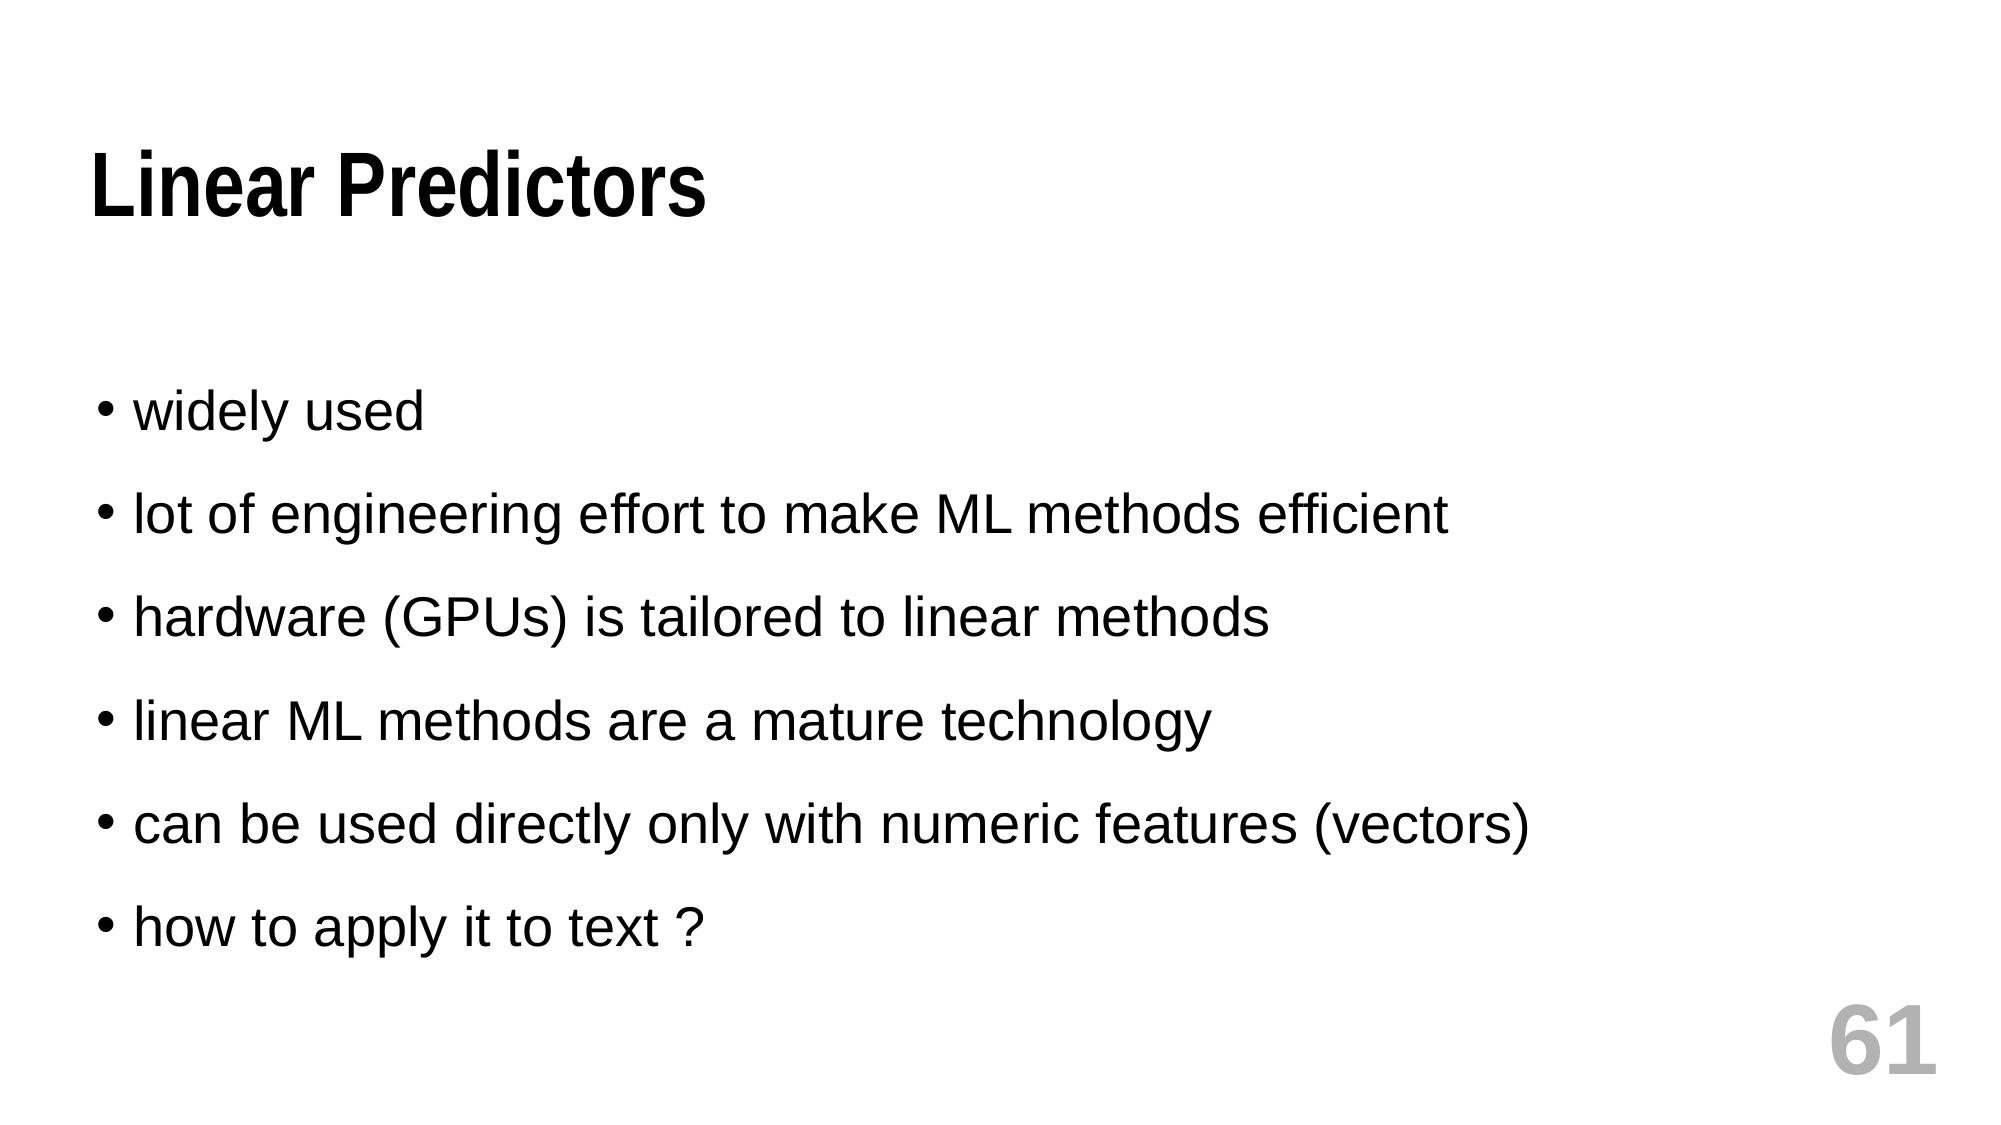

# Linear Predictors
widely used
lot of engineering effort to make ML methods efficient
hardware (GPUs) is tailored to linear methods
linear ML methods are a mature technology
can be used directly only with numeric features (vectors)
how to apply it to text ?

61